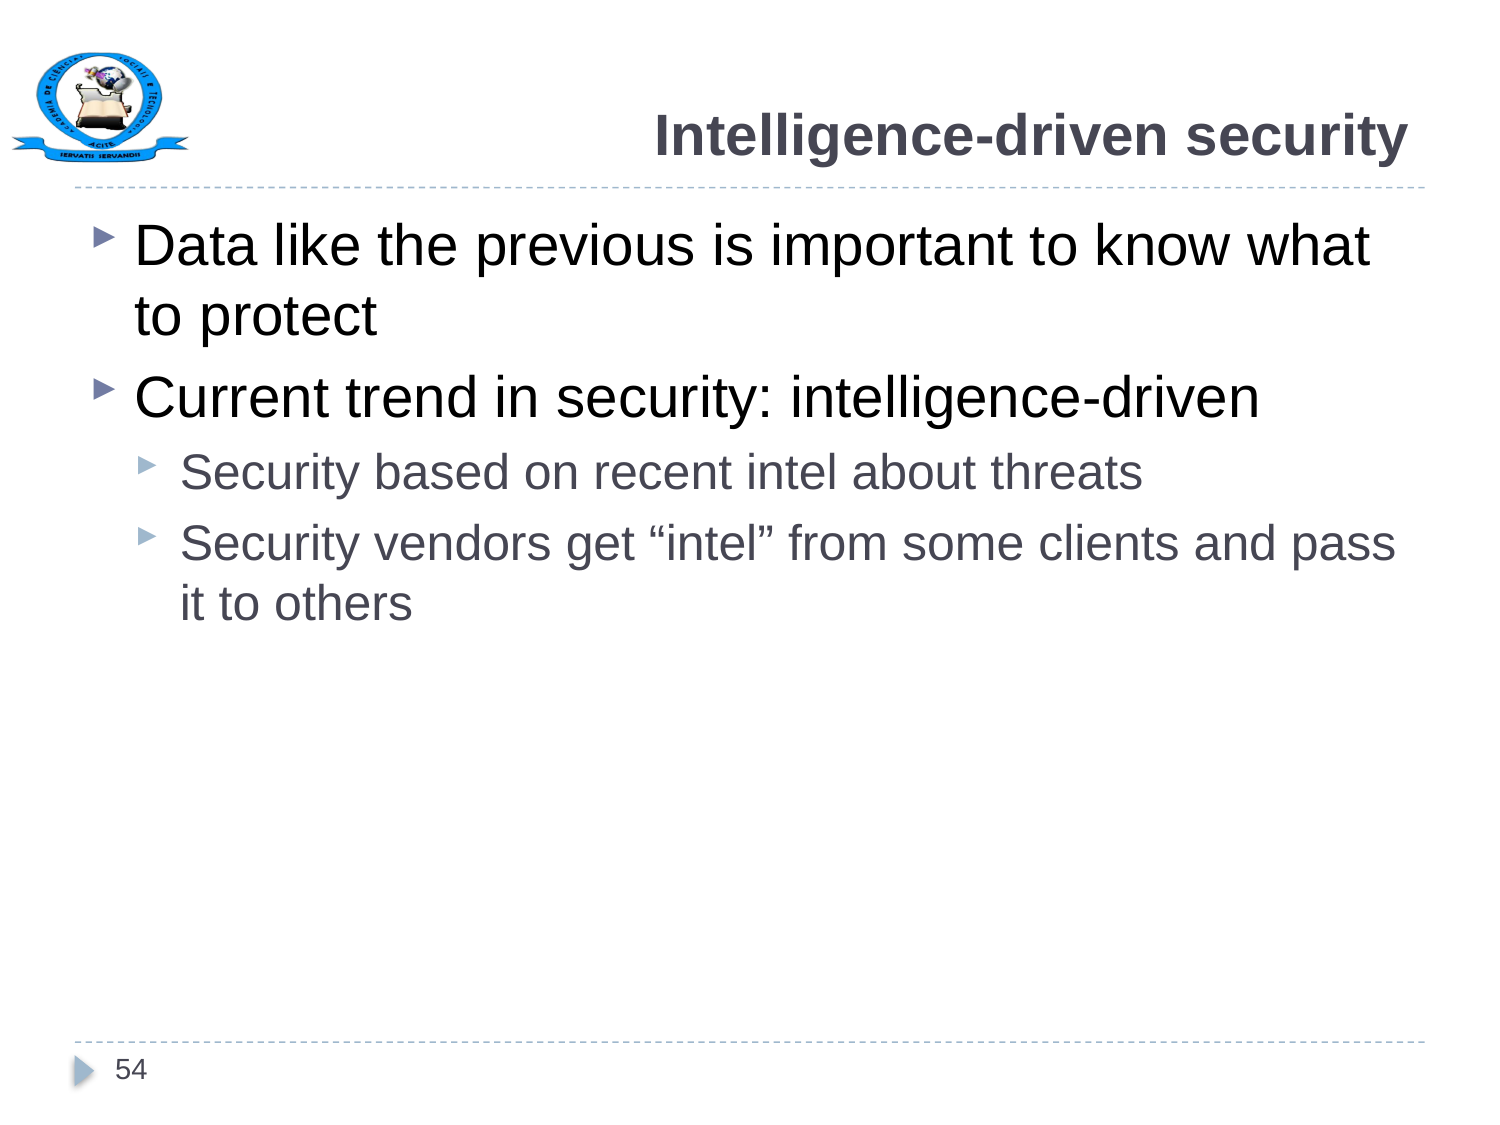

# Intelligence-driven security
Data like the previous is important to know what to protect
Current trend in security: intelligence-driven
Security based on recent intel about threats
Security vendors get “intel” from some clients and pass it to others
54